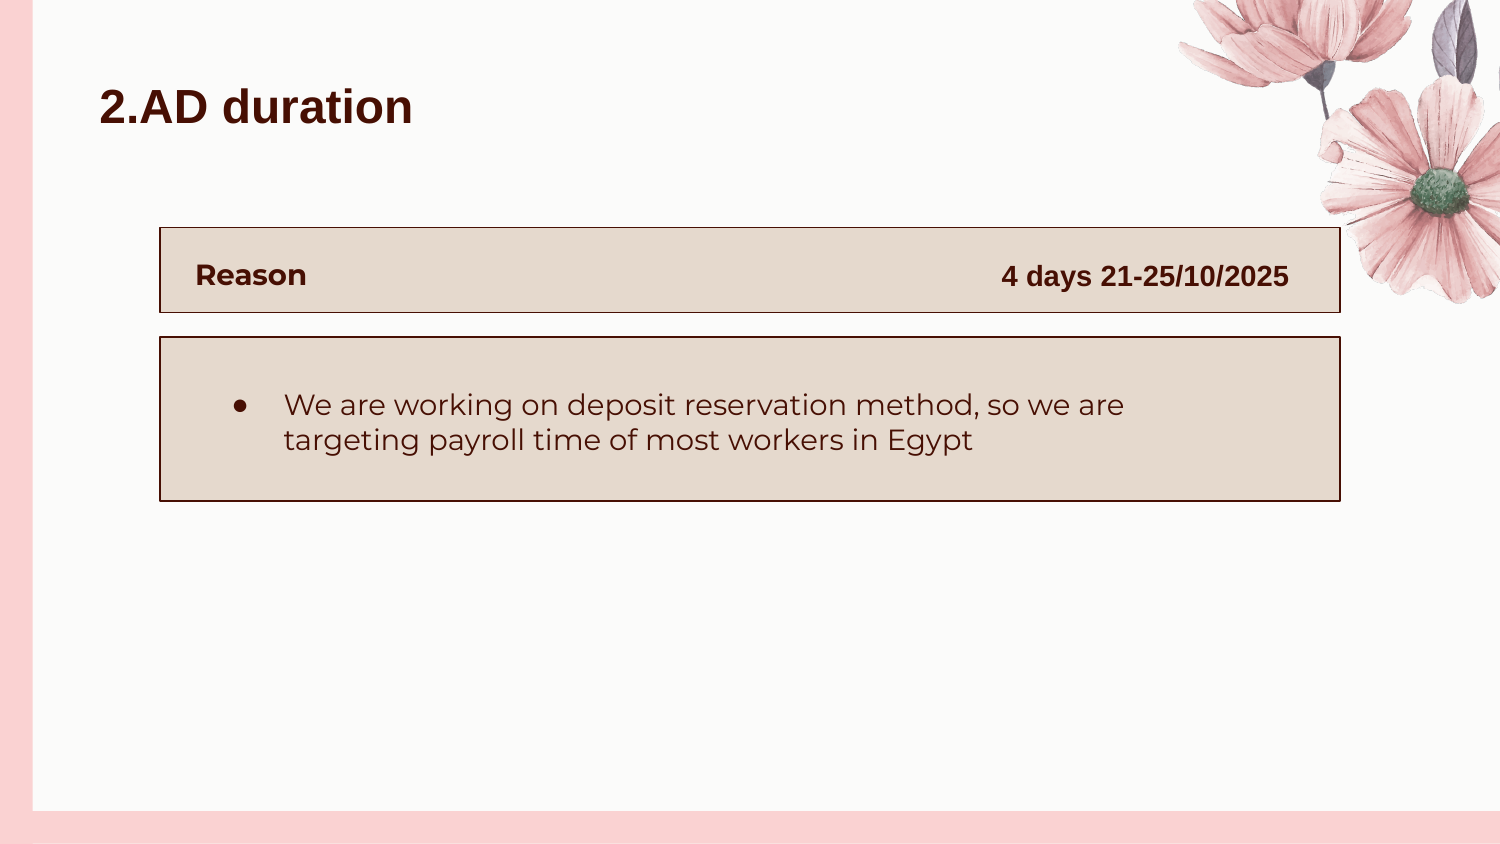

# 2.AD duration

4 days 21-25/10/2025
Reason

We are working on deposit reservation method, so we are targeting payroll time of most workers in Egypt